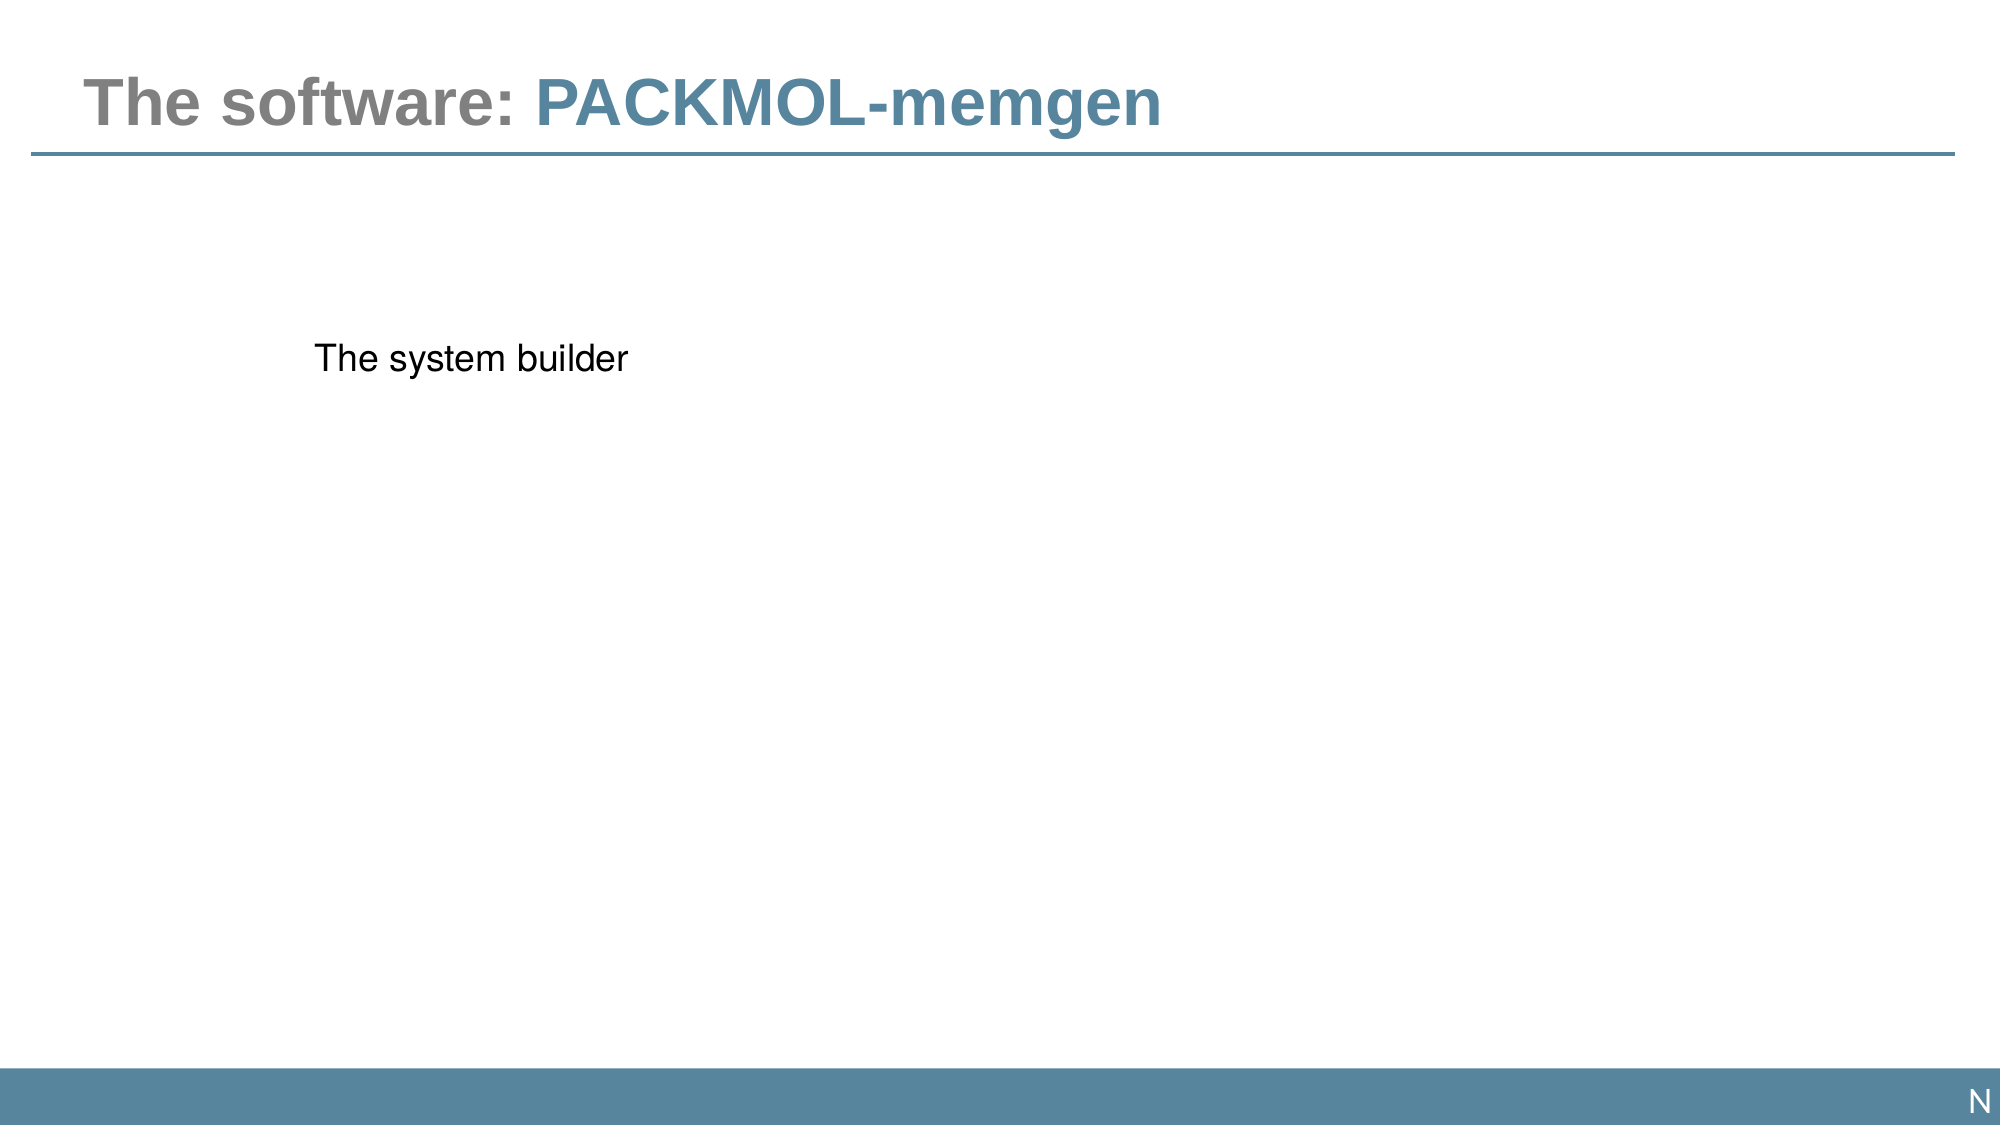

The software: PACKMOL-memgen
The system builder
N